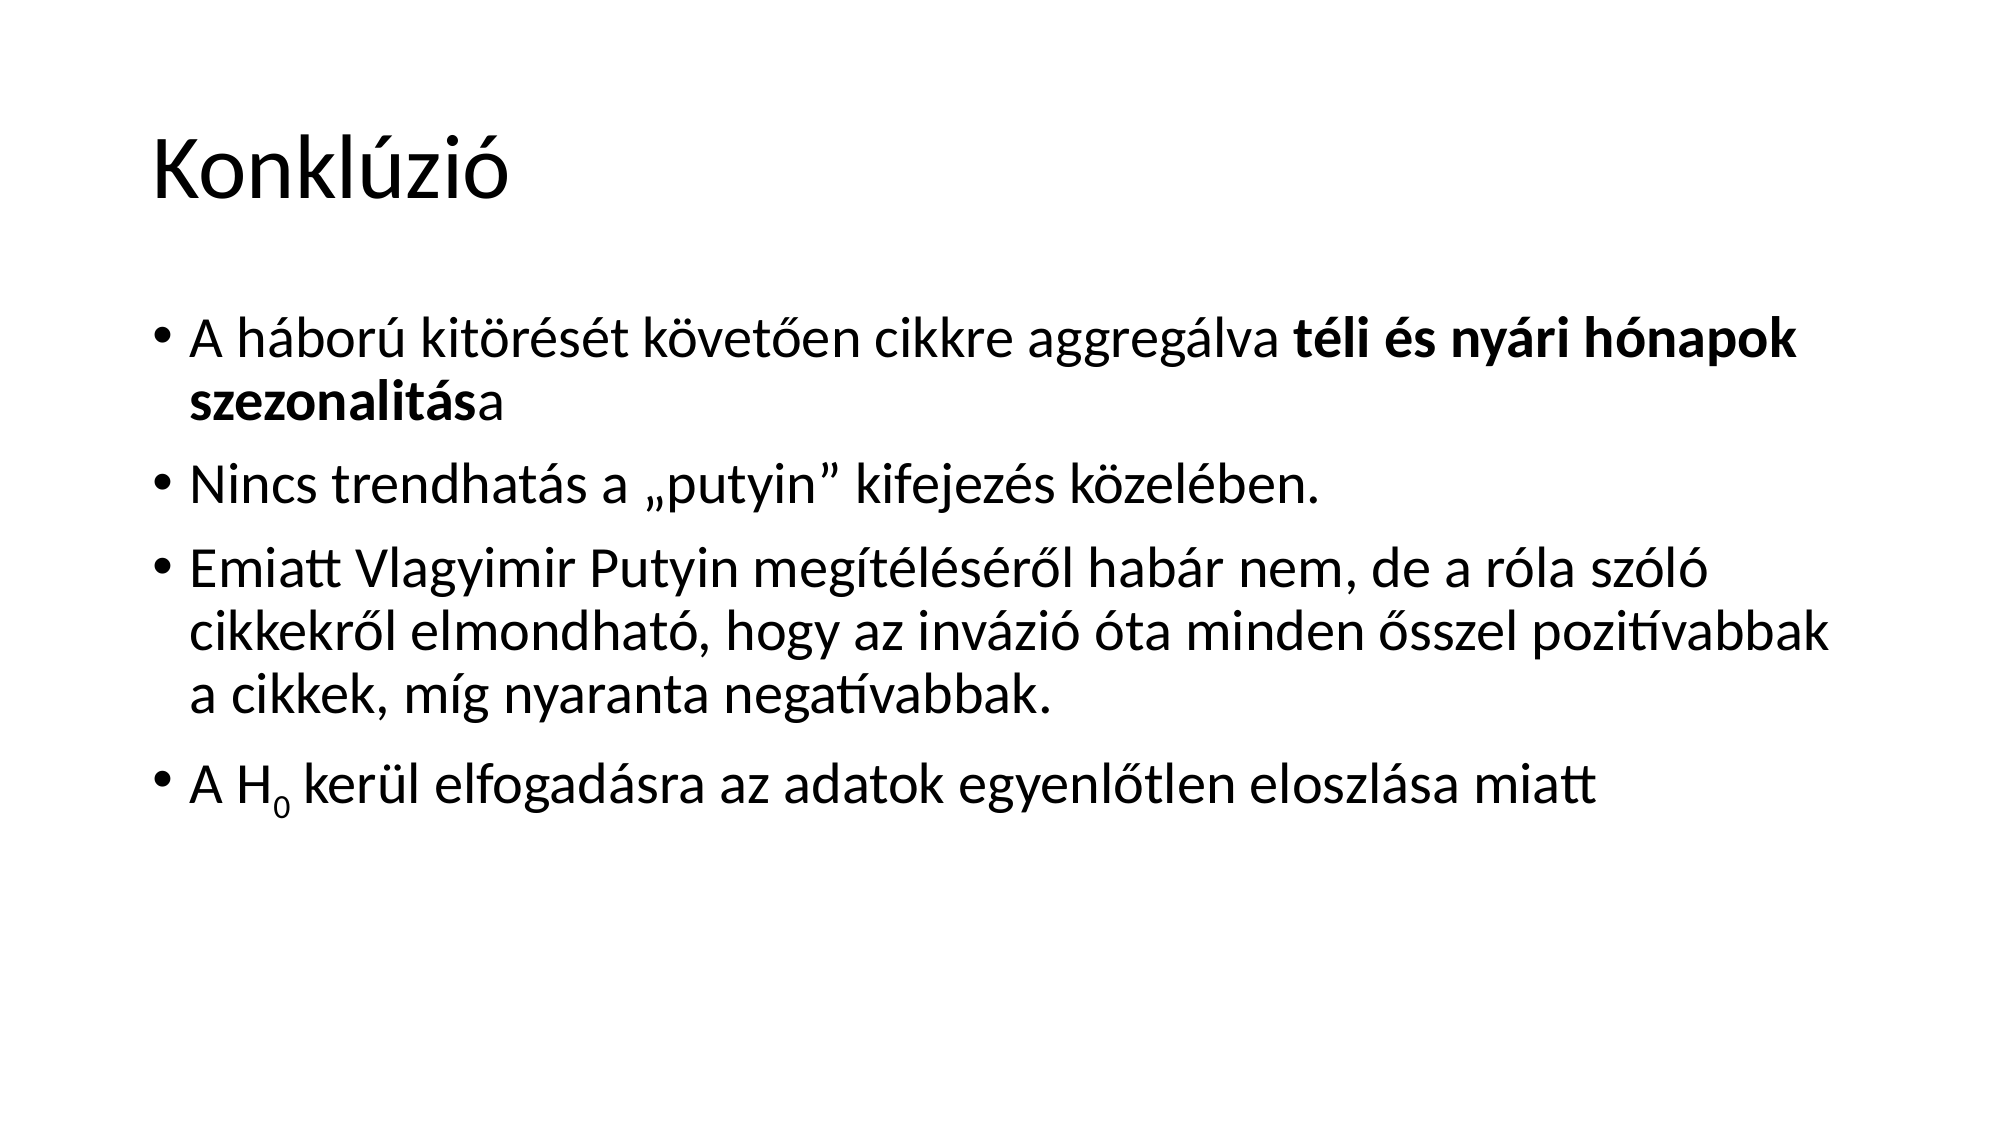

# Konklúzió
A háború kitörését követően cikkre aggregálva téli és nyári hónapok szezonalitása
Nincs trendhatás a „putyin” kifejezés közelében.
Emiatt Vlagyimir Putyin megítéléséről habár nem, de a róla szóló cikkekről elmondható, hogy az invázió óta minden ősszel pozitívabbak a cikkek, míg nyaranta negatívabbak.
A H0 kerül elfogadásra az adatok egyenlőtlen eloszlása miatt